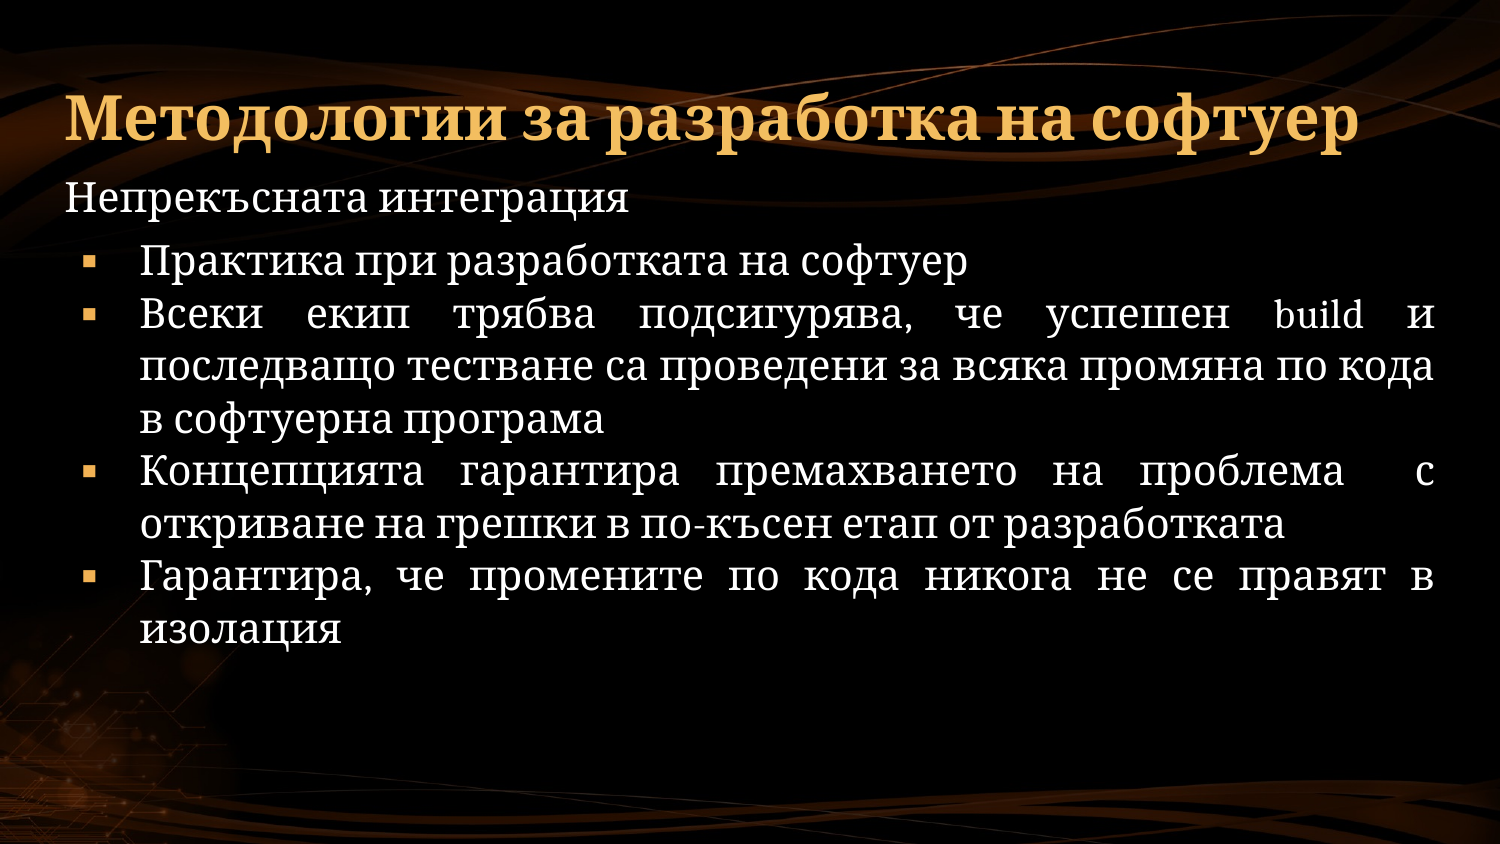

# Методологии за разработка на софтуер
Непрекъсната интеграция
Практика при разработката на софтуер
Всеки екип трябва подсигурява, че успешен build и последващо тестване са проведени за всяка промяна по кода в софтуерна програма
Концепцията гарантира премахването на проблема  с откриване на грешки в по-късен етап от разработката
Гарантира, че промените по кода никога не се правят в изолация